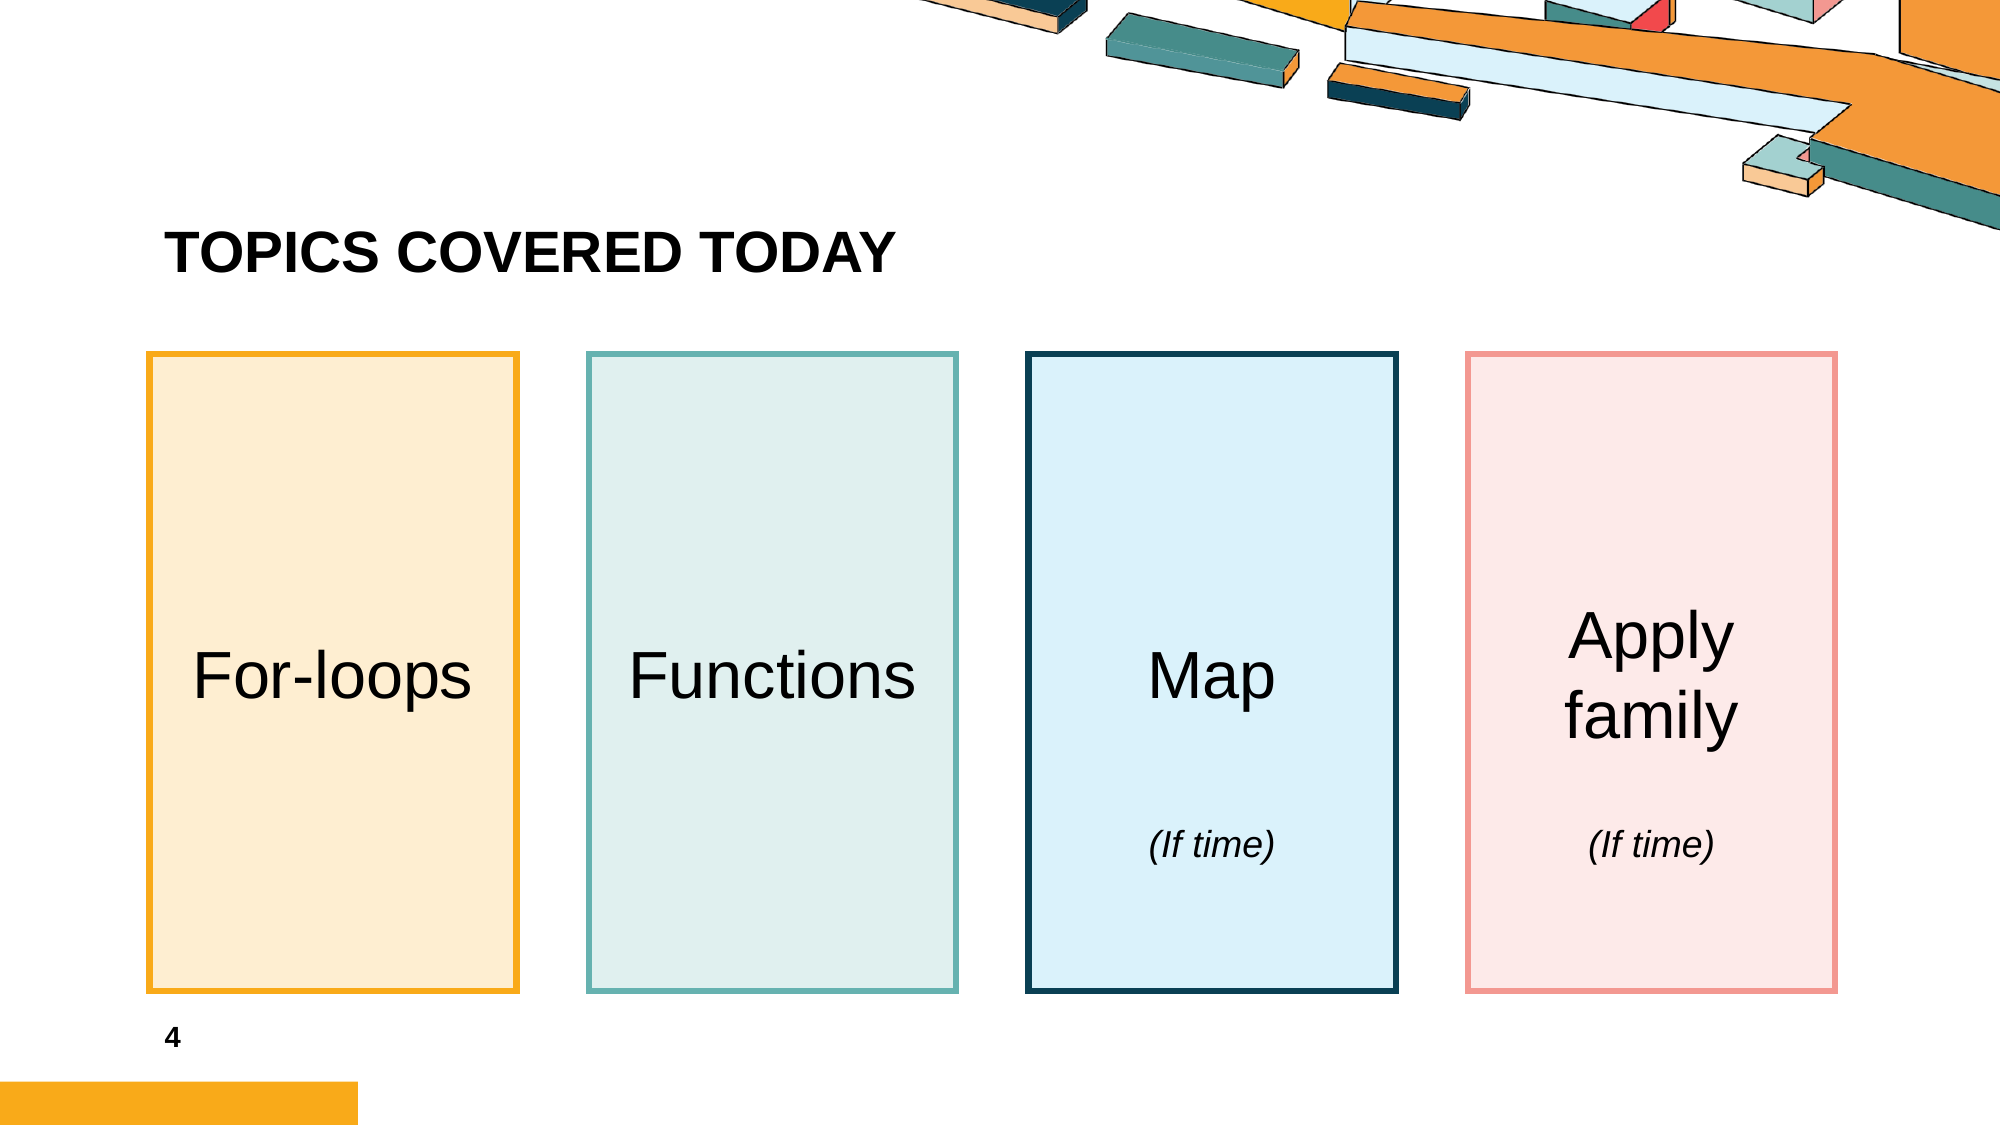

# Topics Covered today
Apply family
Functions
Map
For-loops
(If time)
(If time)
4